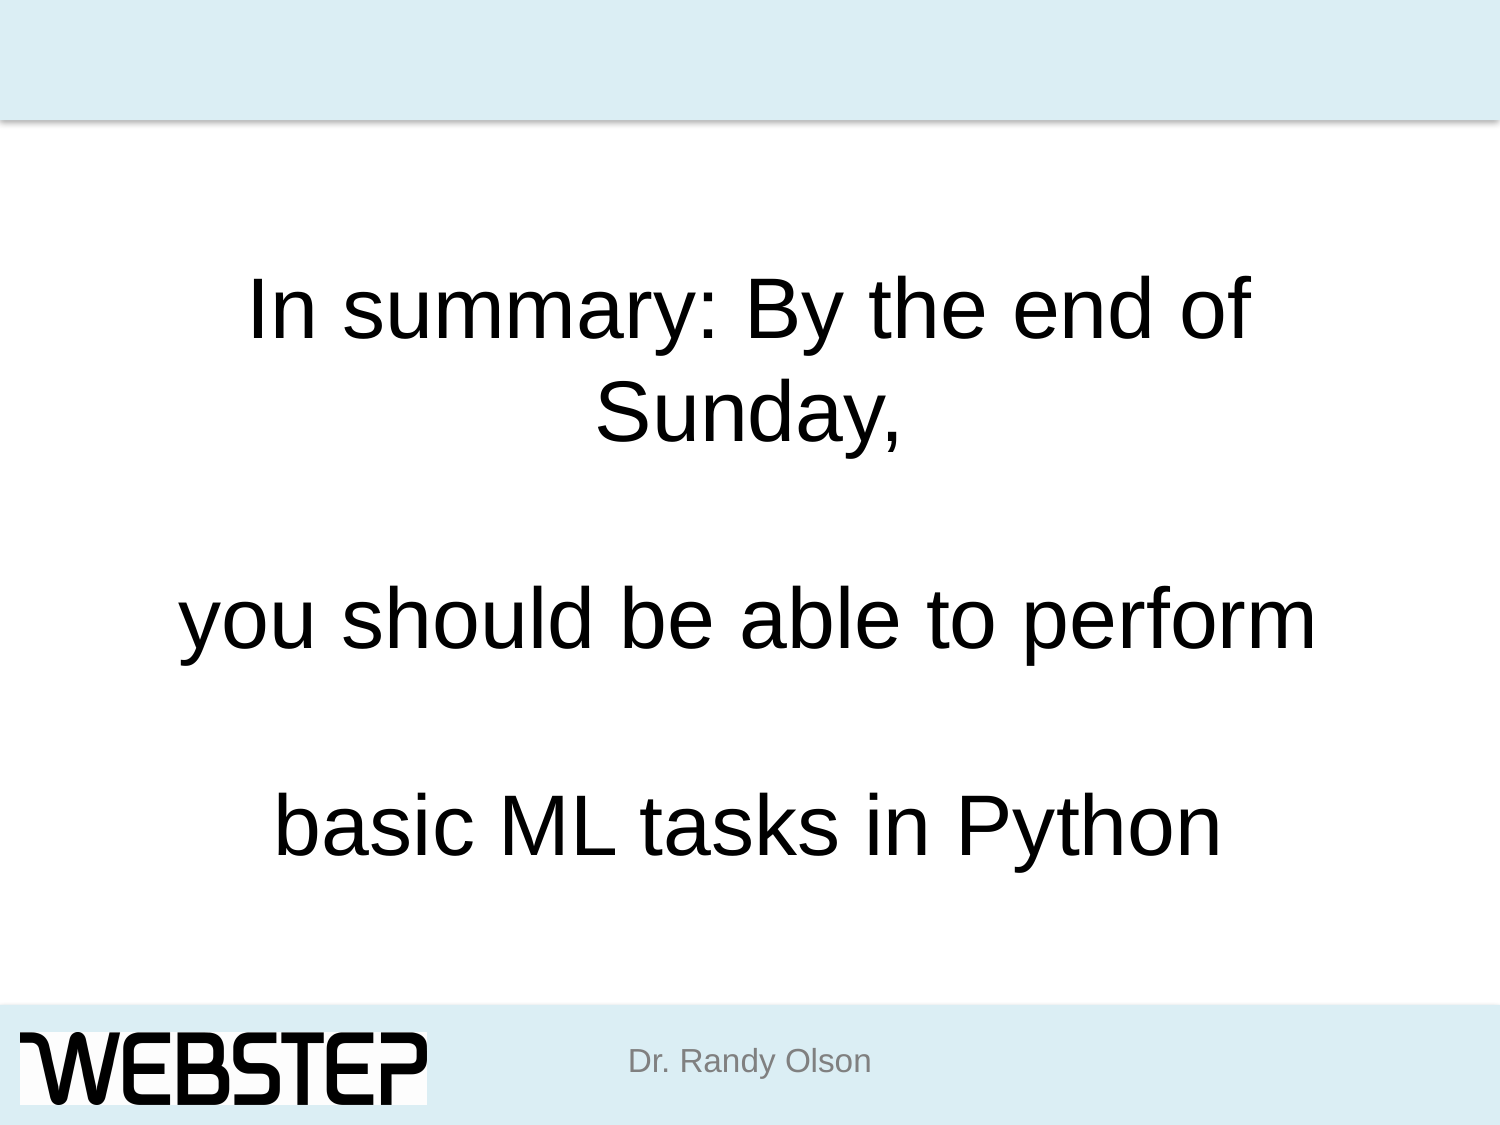

# In summary: By the end of Sunday, you should be able to perform basic ML tasks in Python